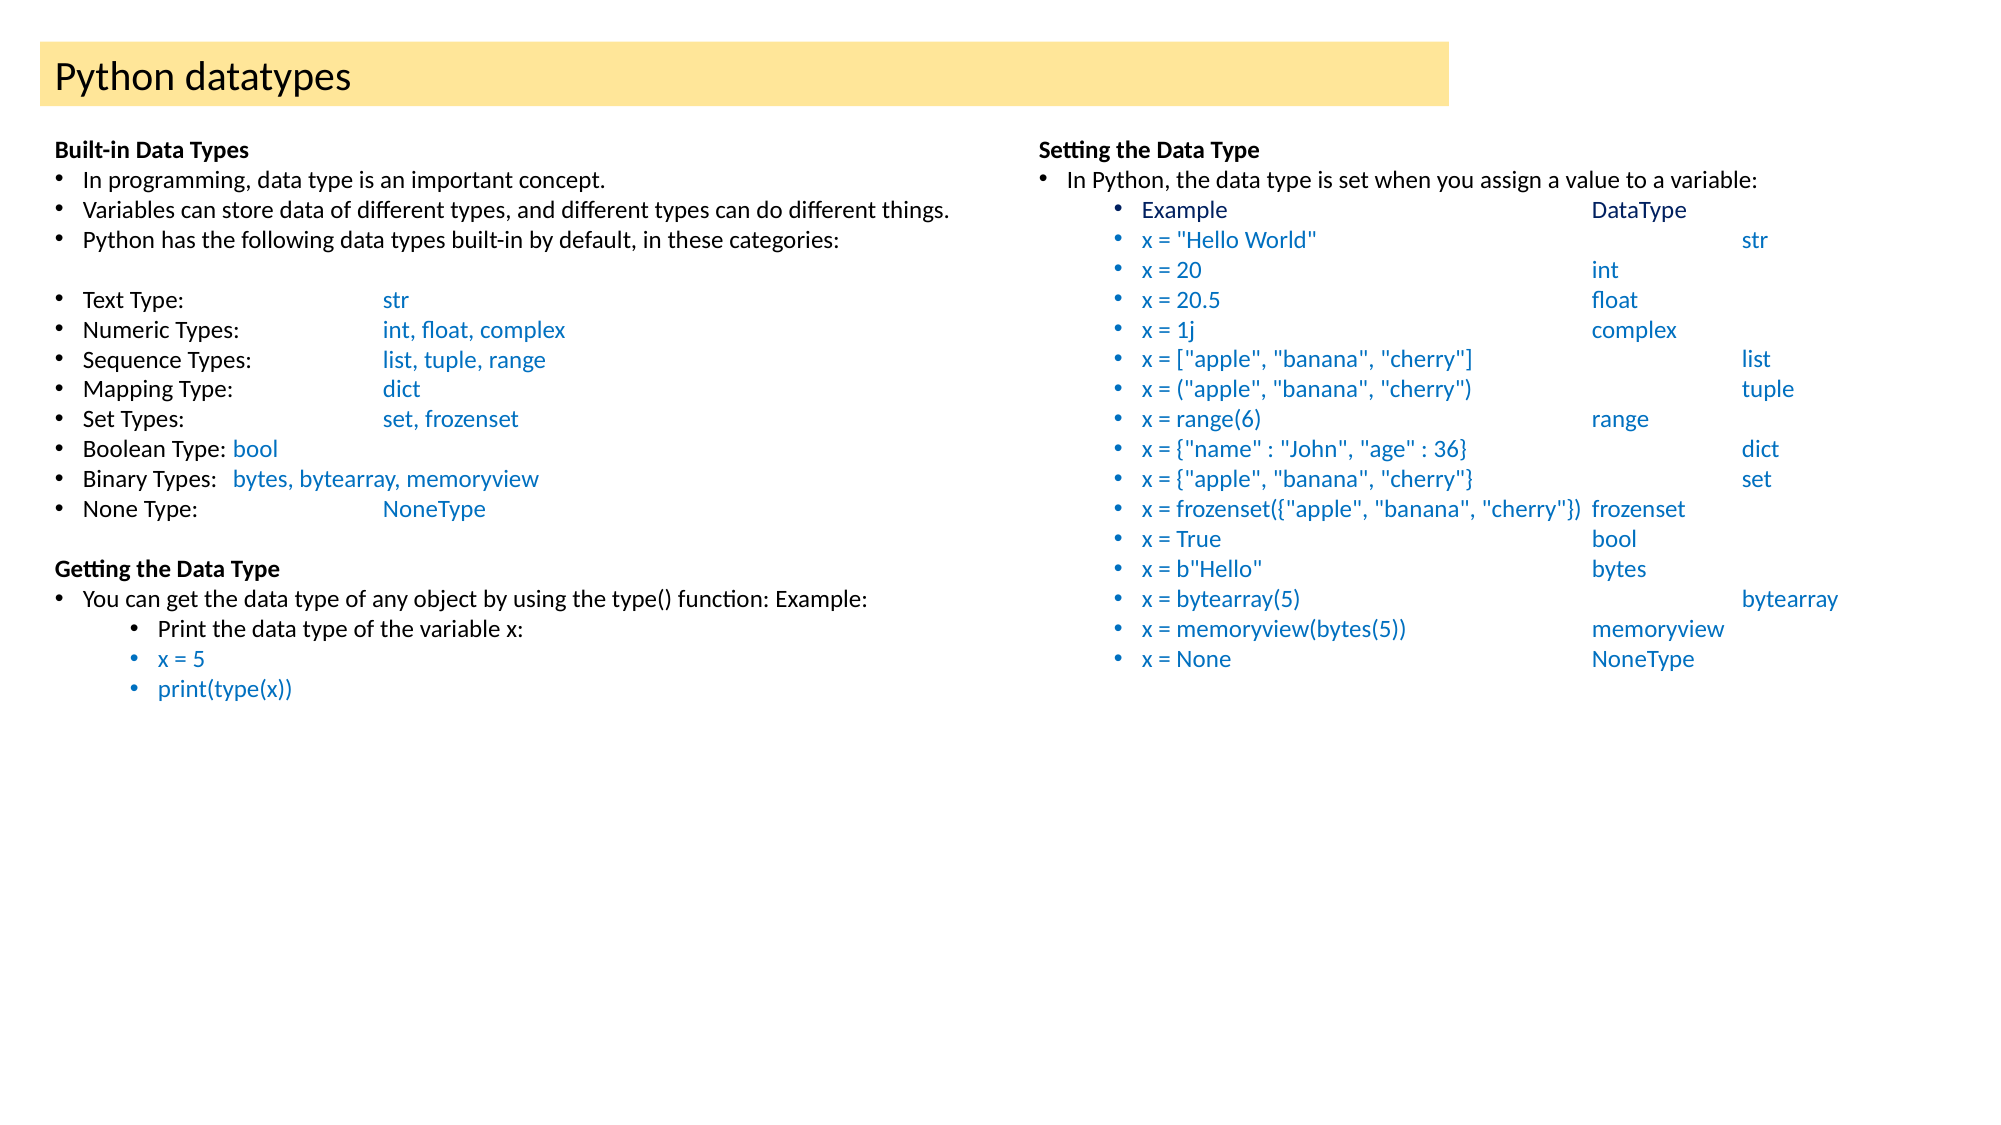

Python datatypes
Built-in Data Types
In programming, data type is an important concept.
Variables can store data of different types, and different types can do different things.
Python has the following data types built-in by default, in these categories:

Text Type:		str
Numeric Types:	int, float, complex
Sequence Types:	list, tuple, range
Mapping Type:	dict
Set Types:		set, frozenset
Boolean Type:	bool
Binary Types:	bytes, bytearray, memoryview
None Type:		NoneType

Getting the Data Type
You can get the data type of any object by using the type() function: Example:
Print the data type of the variable x:
x = 5
print(type(x))
Setting the Data Type
In Python, the data type is set when you assign a value to a variable:
Example			DataType
x = "Hello World"			str
x = 20			int
x = 20.5			float
x = 1j			complex
x = ["apple", "banana", "cherry"]		list
x = ("apple", "banana", "cherry")		tuple
x = range(6)			range
x = {"name" : "John", "age" : 36}		dict
x = {"apple", "banana", "cherry"}		set
x = frozenset({"apple", "banana", "cherry"})	frozenset
x = True			bool
x = b"Hello"			bytes
x = bytearray(5)			bytearray
x = memoryview(bytes(5))		memoryview
x = None			NoneType